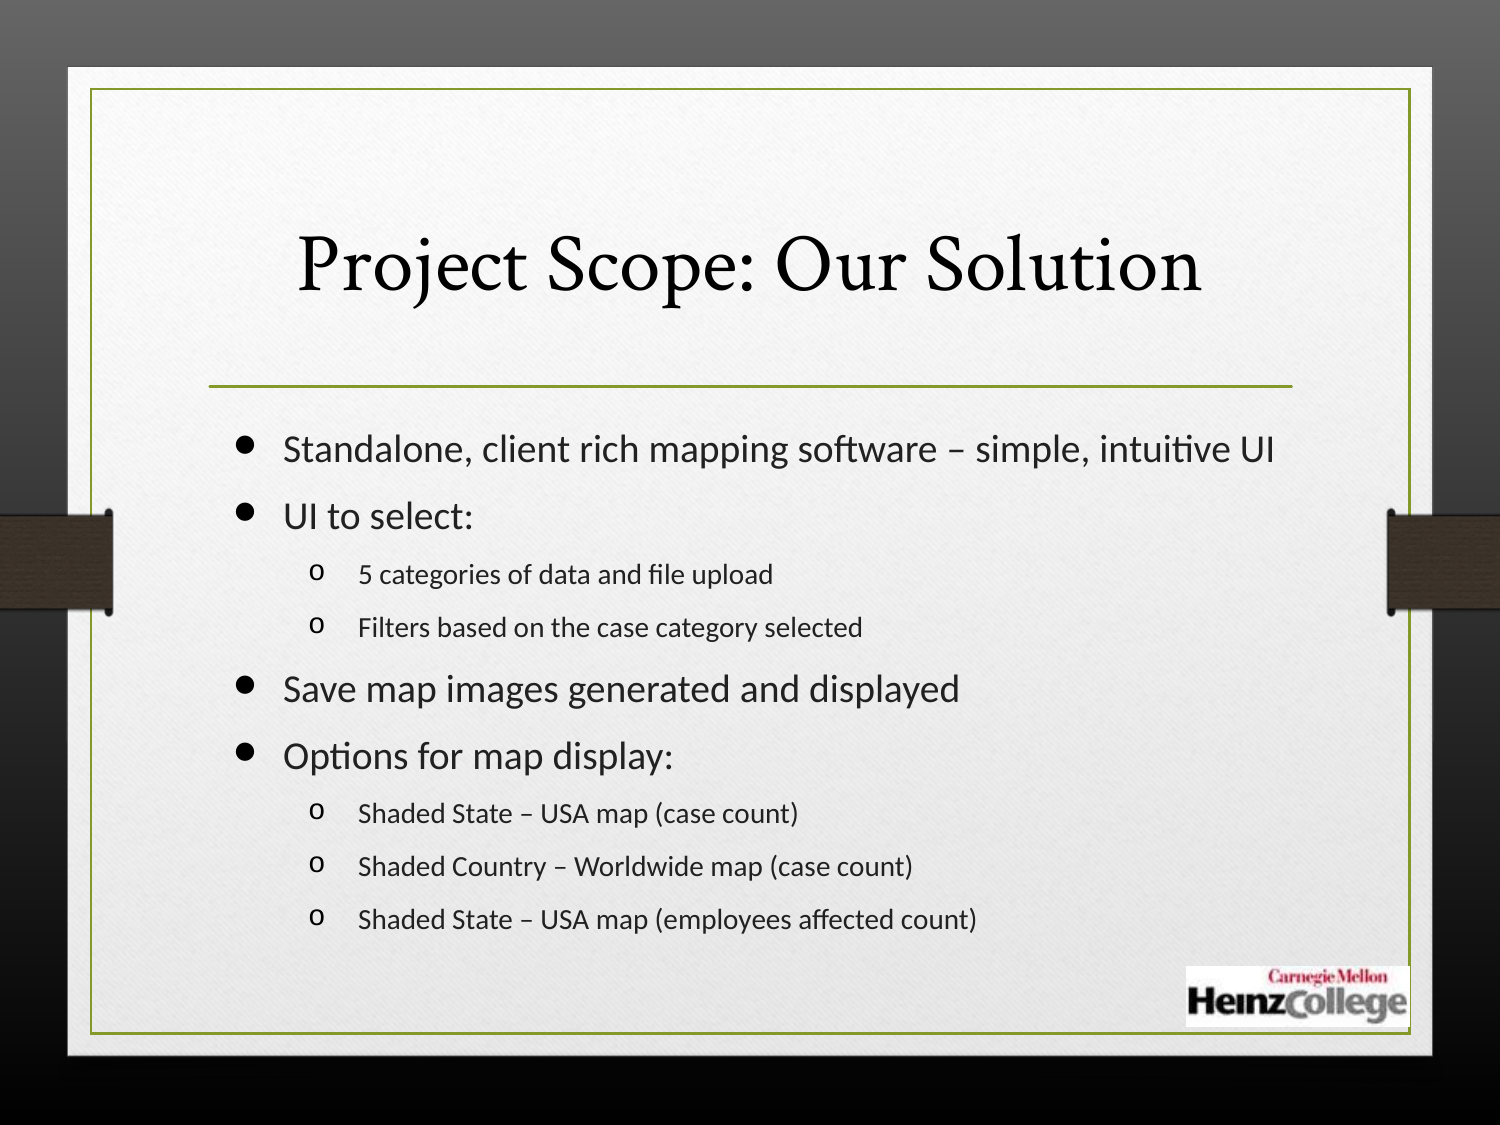

# Project Scope: Our Solution
Standalone, client rich mapping software – simple, intuitive UI
UI to select:
5 categories of data and file upload
Filters based on the case category selected
Save map images generated and displayed
Options for map display:
Shaded State – USA map (case count)
Shaded Country – Worldwide map (case count)
Shaded State – USA map (employees affected count)